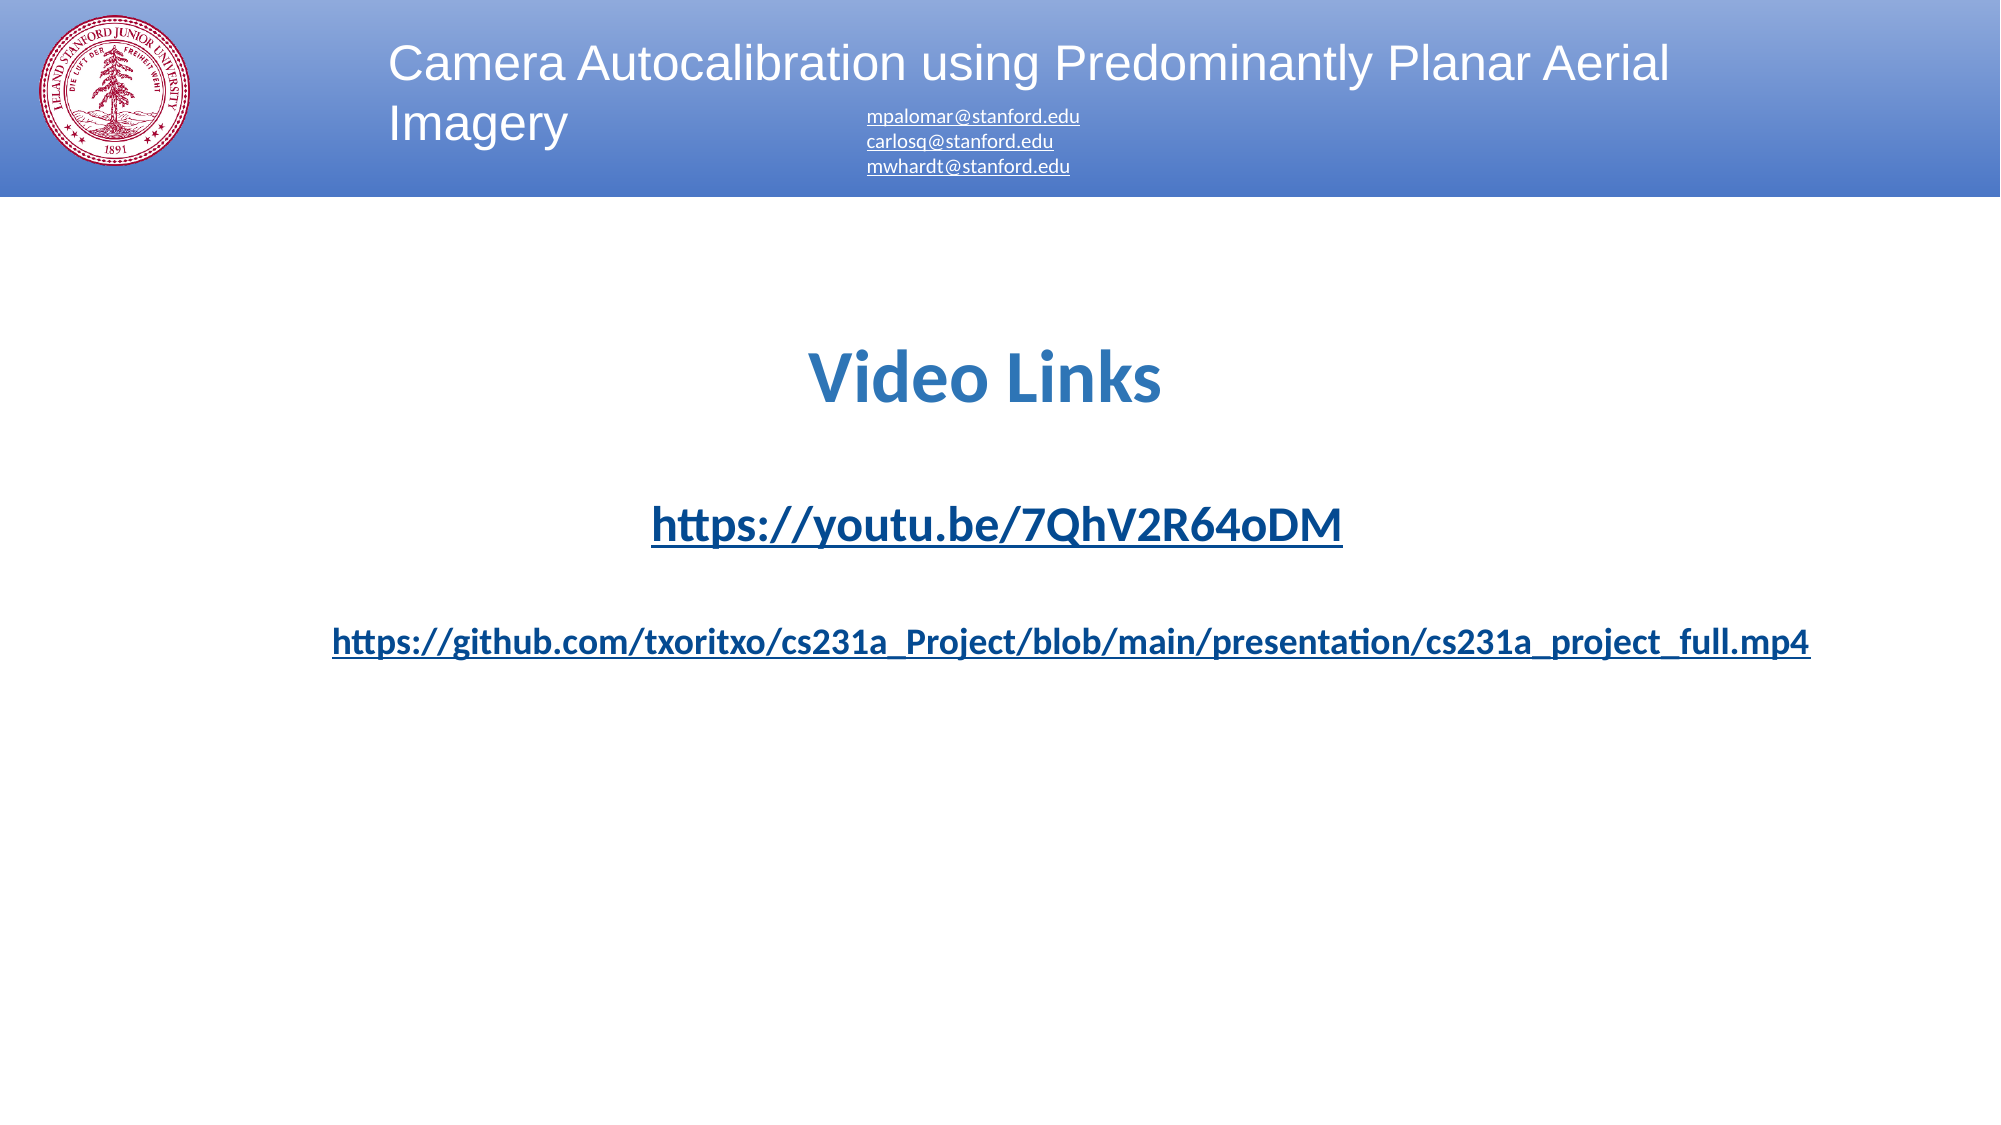

mpalomar@stanford.edu
carlosq@stanford.edu
mwhardt@stanford.edu
Video Links
https://youtu.be/7QhV2R64oDM
https://github.com/txoritxo/cs231a_Project/blob/main/presentation/cs231a_project_full.mp4